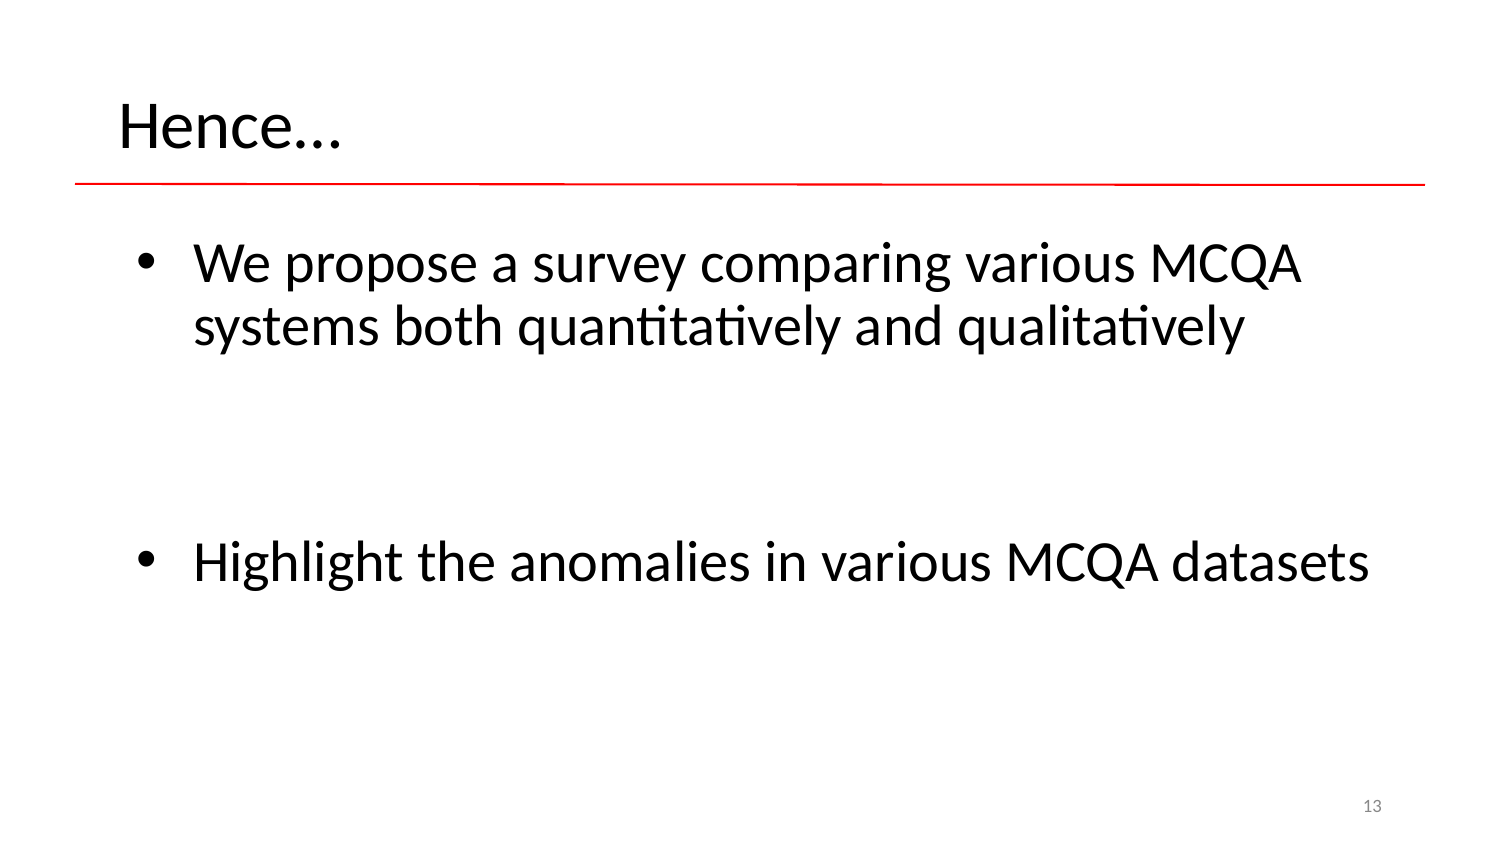

# Hence…
We propose a survey comparing various MCQA systems both quantitatively and qualitatively

Highlight the anomalies in various MCQA datasets

13